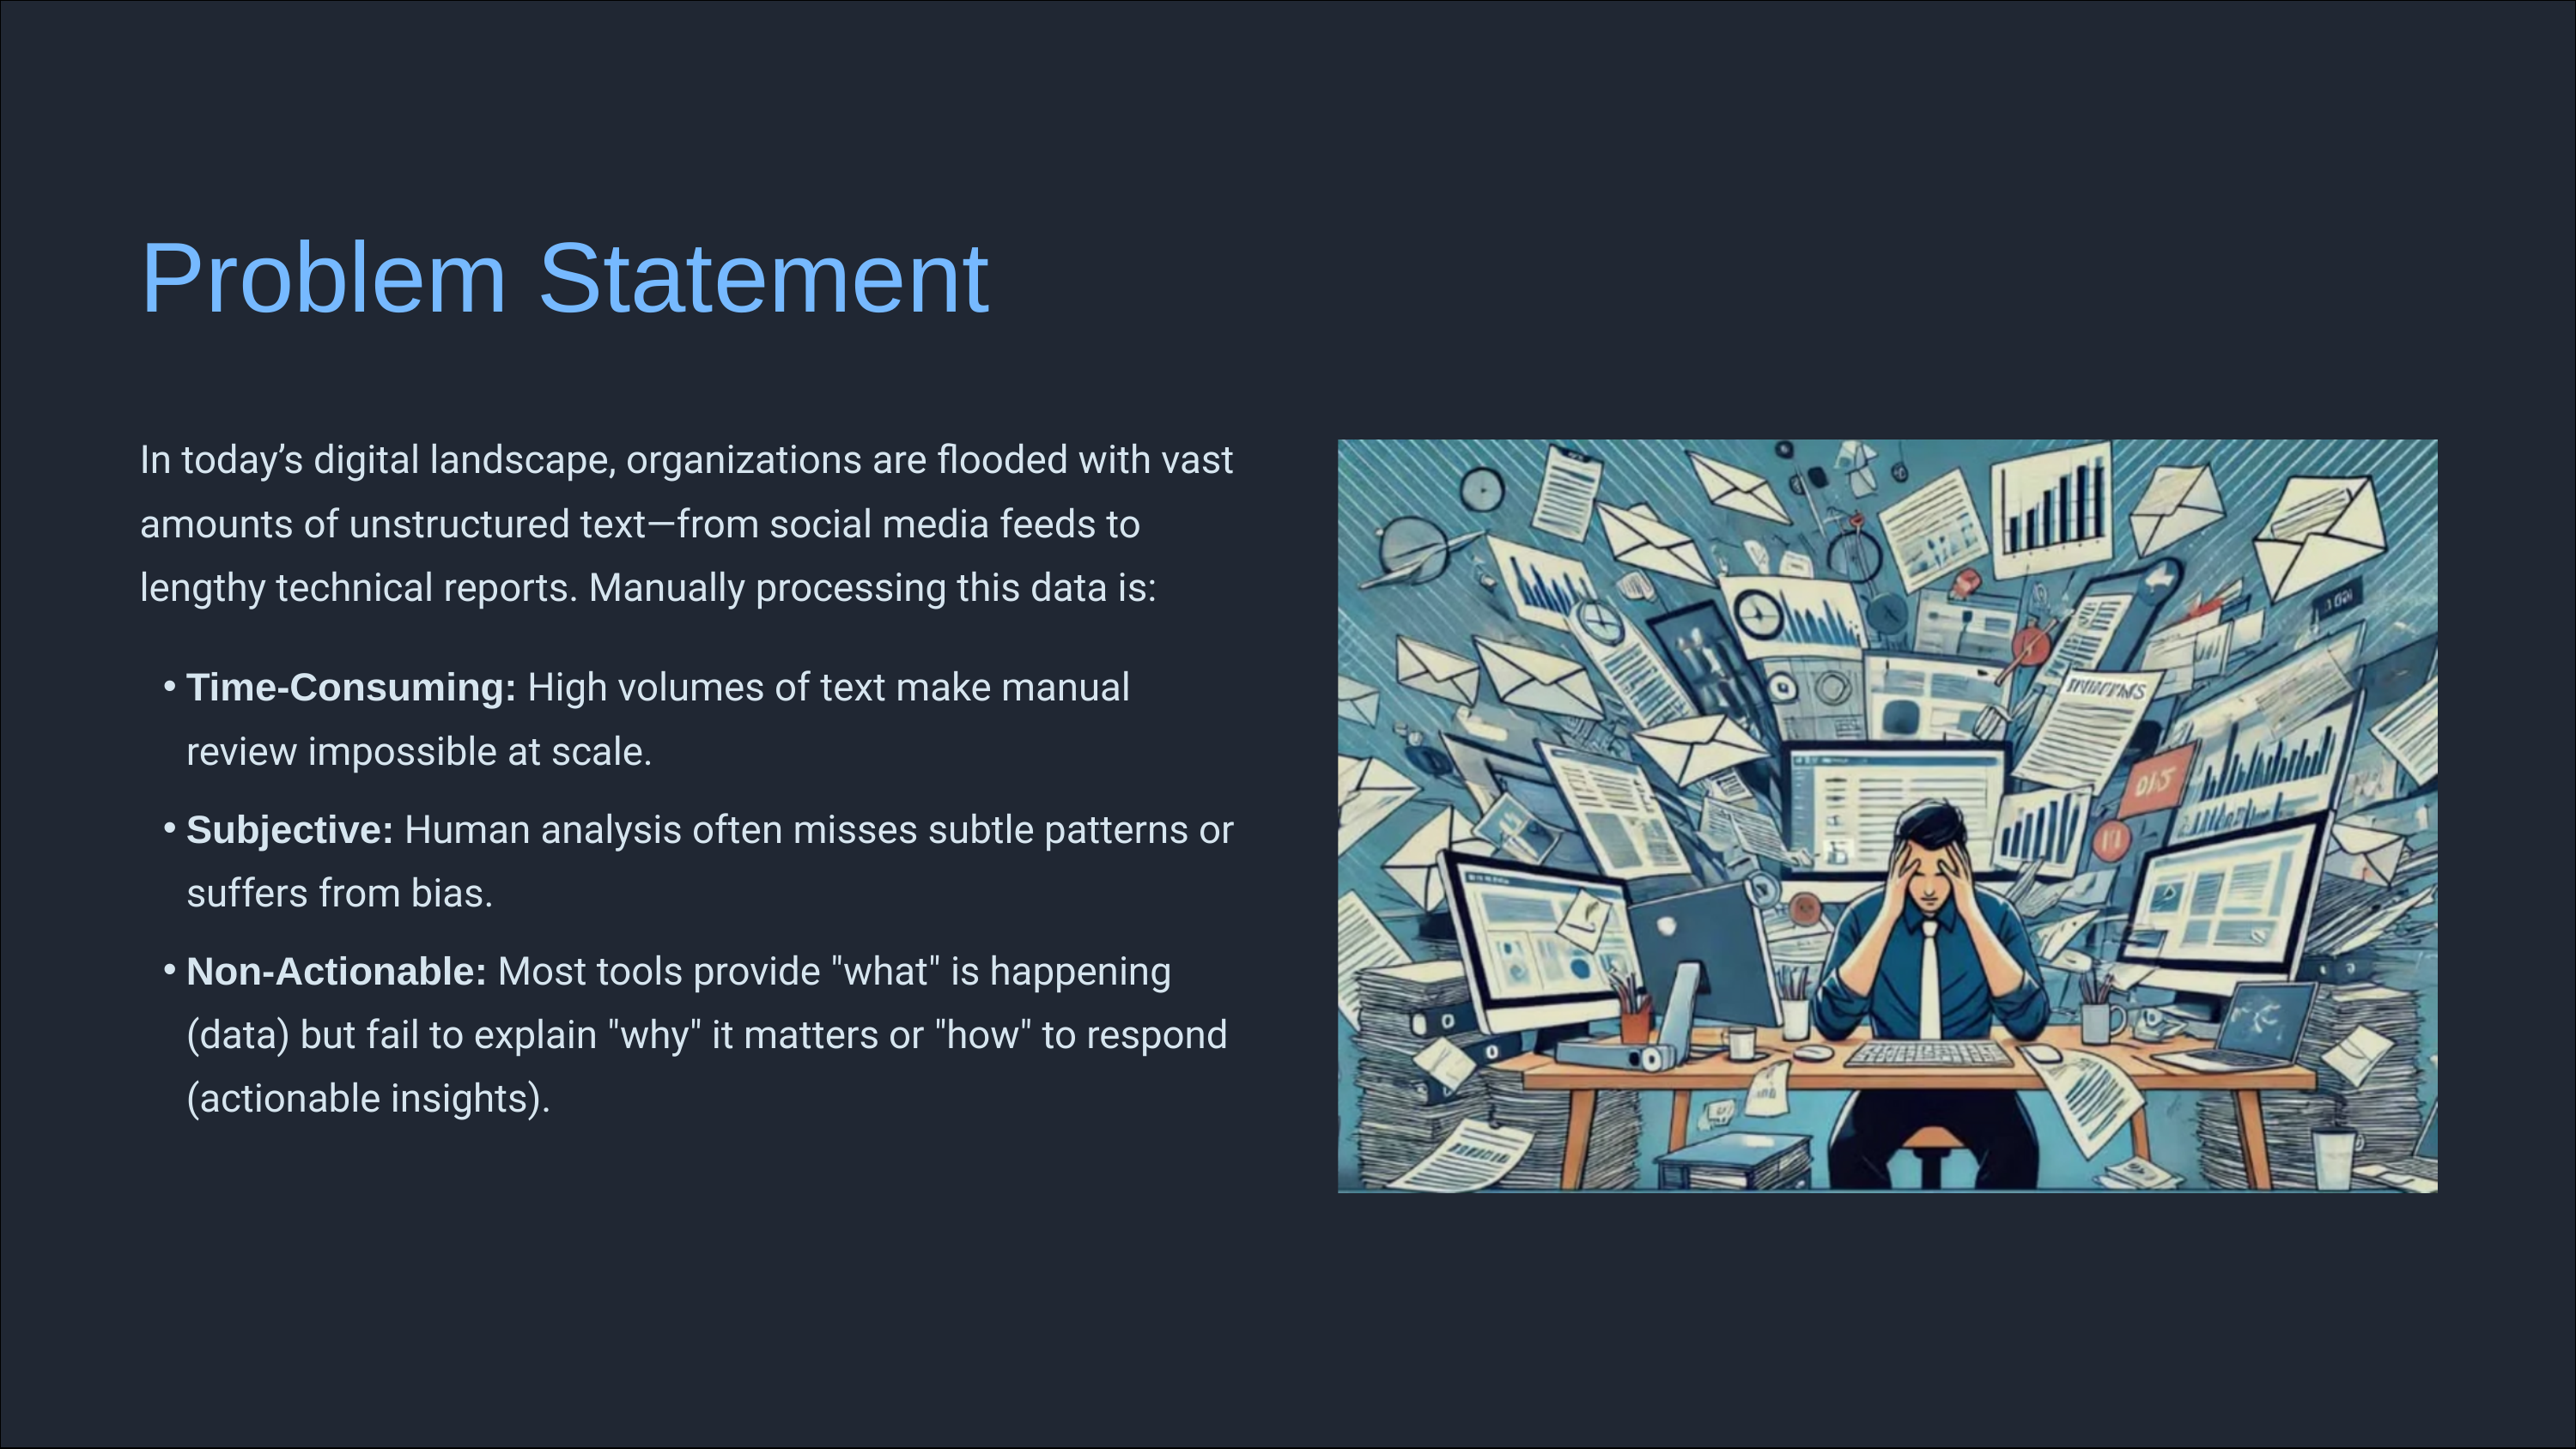

Problem Statement
In today’s digital landscape, organizations are flooded with vast amounts of unstructured text—from social media feeds to lengthy technical reports. Manually processing this data is:

Time-Consuming: High volumes of text make manual review impossible at scale.
Subjective: Human analysis often misses subtle patterns or suffers from bias.
Non-Actionable: Most tools provide "what" is happening (data) but fail to explain "why" it matters or "how" to respond (actionable insights).